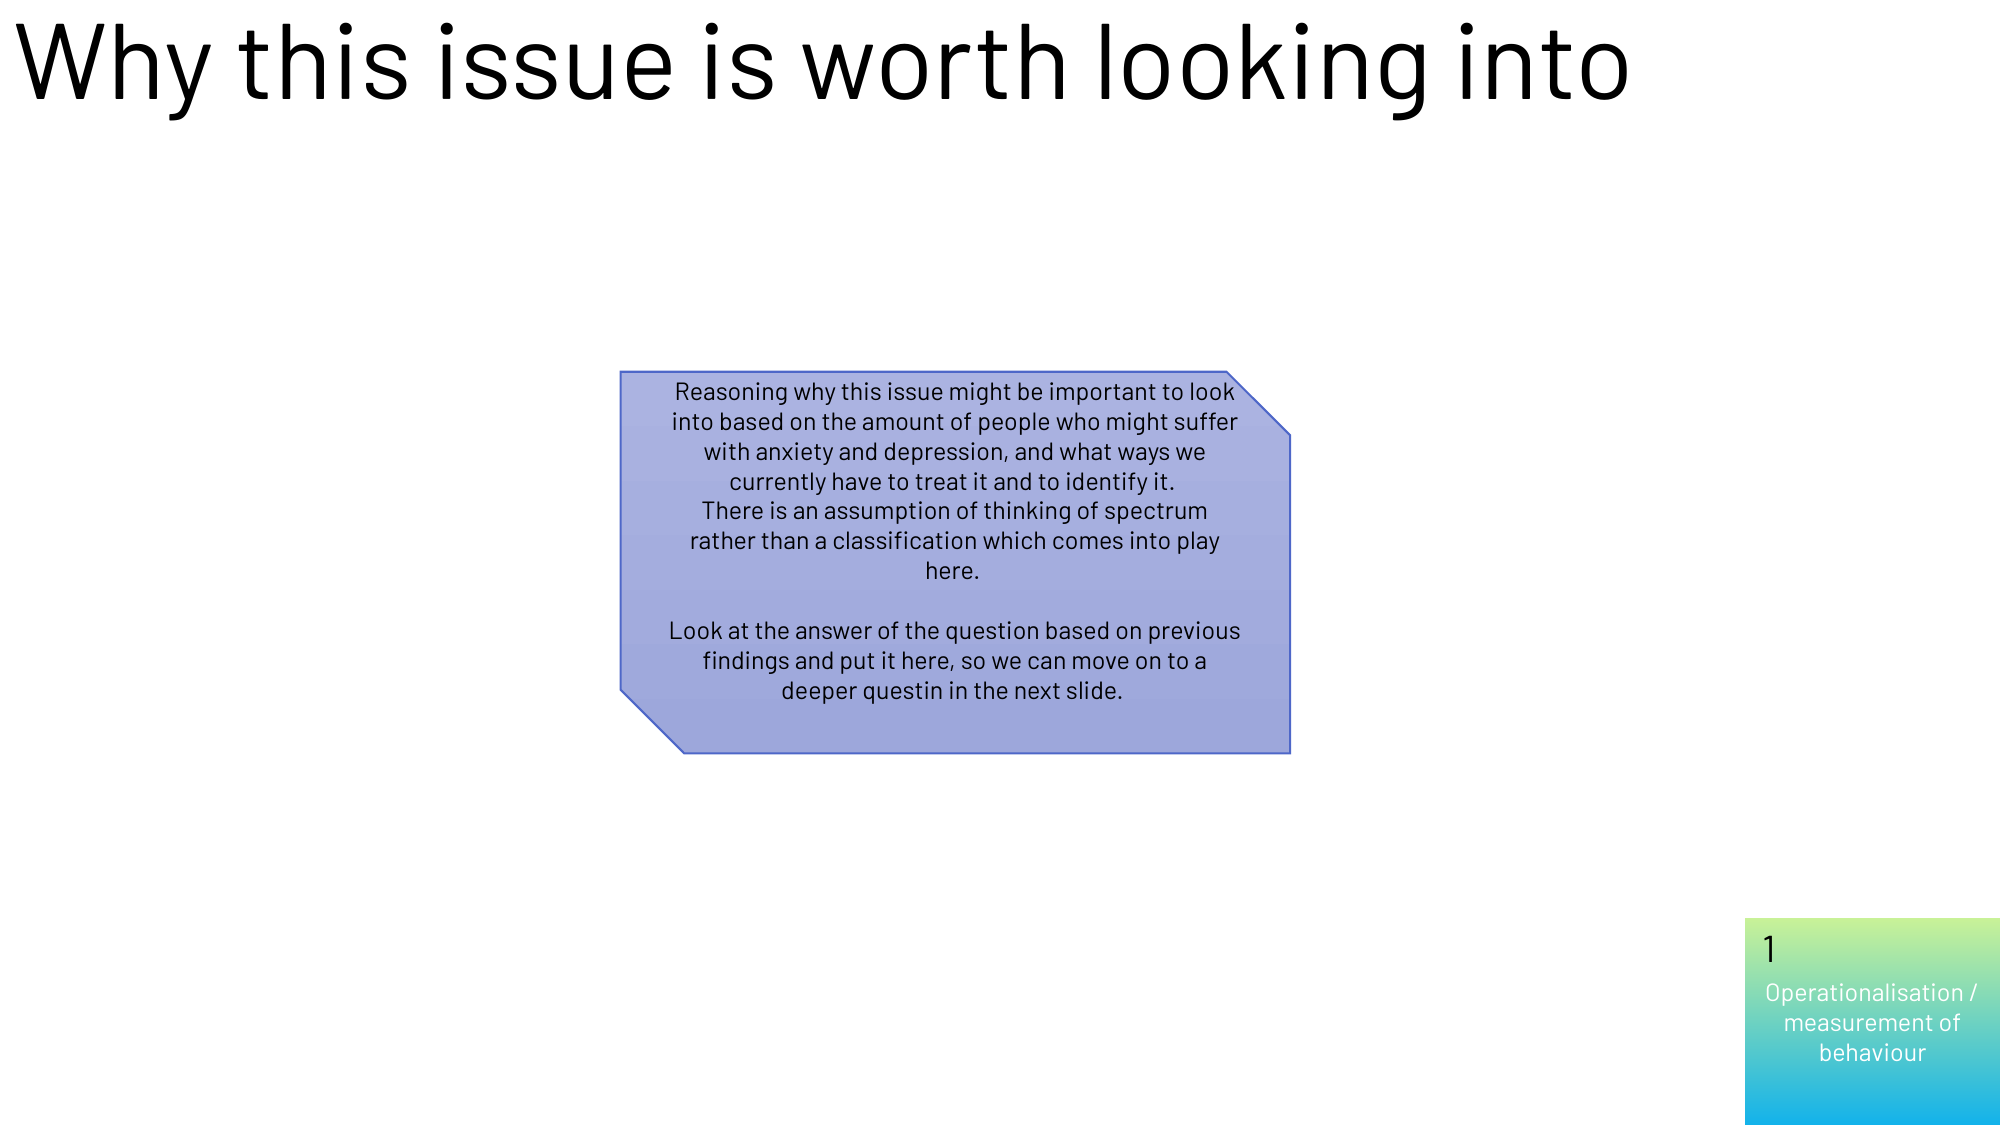

Why this issue is worth looking into
Reasoning why this issue might be important to look into based on the amount of people who might suffer with anxiety and depression, and what ways we currently have to treat it and to identify it.
There is an assumption of thinking of spectrum rather than a classification which comes into play here.
Look at the answer of the question based on previous findings and put it here, so we can move on to a deeper questin in the next slide.

1
Operationalisation / measurement of behaviour